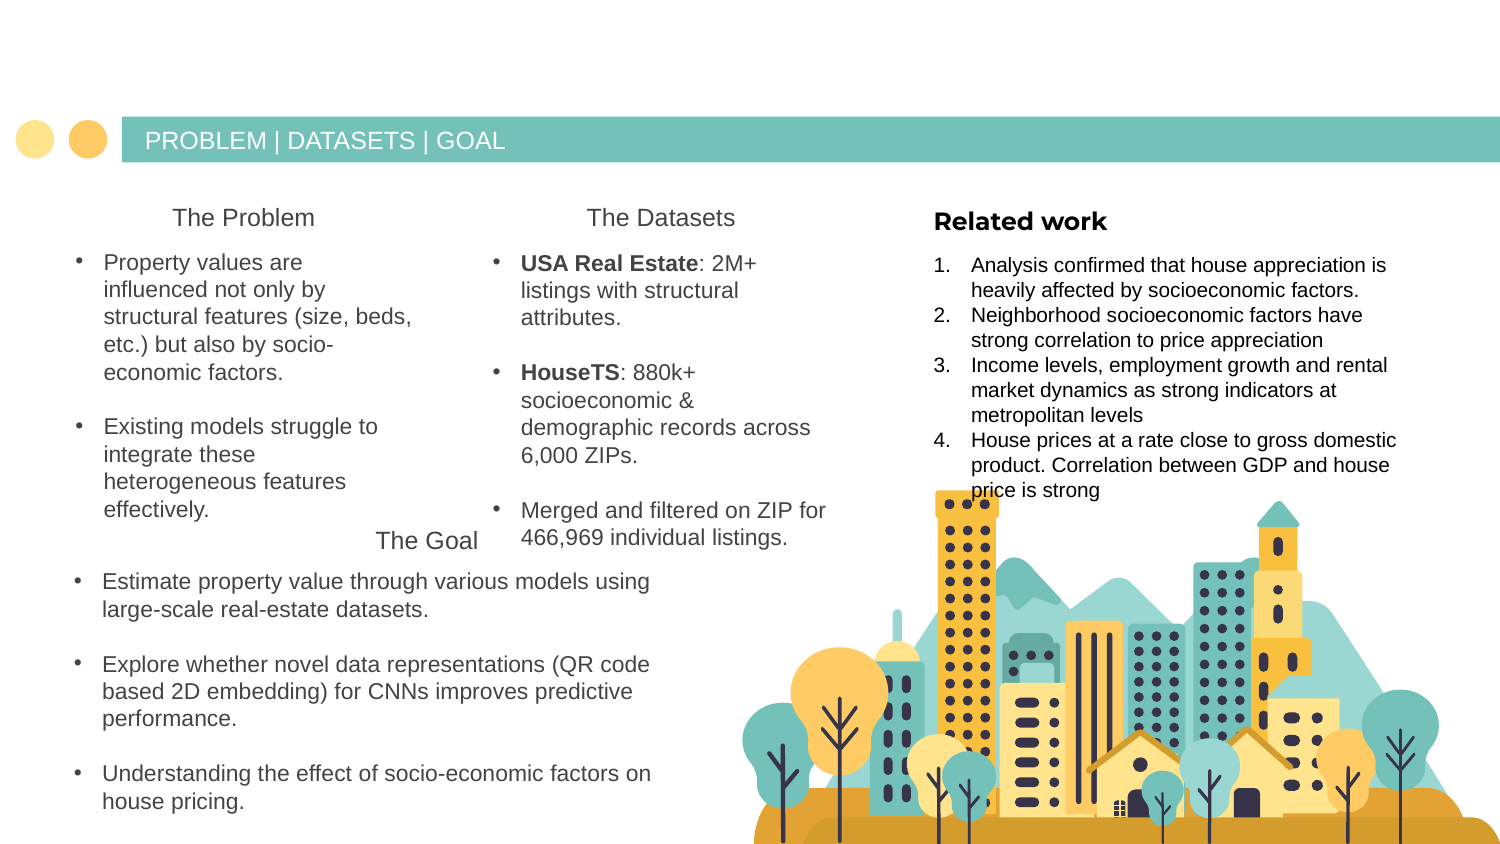

PROBLEM | DATASETS | GOAL
# The Problem
The Datasets
Related work
Property values are influenced not only by structural features (size, beds, etc.) but also by socio-economic factors.

Existing models struggle to integrate these heterogeneous features effectively.
USA Real Estate: 2M+ listings with structural attributes.

HouseTS: 880k+ socioeconomic & demographic records across 6,000 ZIPs.

Merged and filtered on ZIP for 466,969 individual listings.
Analysis confirmed that house appreciation is heavily affected by socioeconomic factors.
Neighborhood socioeconomic factors have strong correlation to price appreciation
Income levels, employment growth and rental market dynamics as strong indicators at metropolitan levels
House prices at a rate close to gross domestic product. Correlation between GDP and house price is strong

The Goal

Estimate property value through various models using large-scale real-estate datasets.

Explore whether novel data representations (QR code based 2D embedding) for CNNs improves predictive performance.

Understanding the effect of socio-economic factors on house pricing.